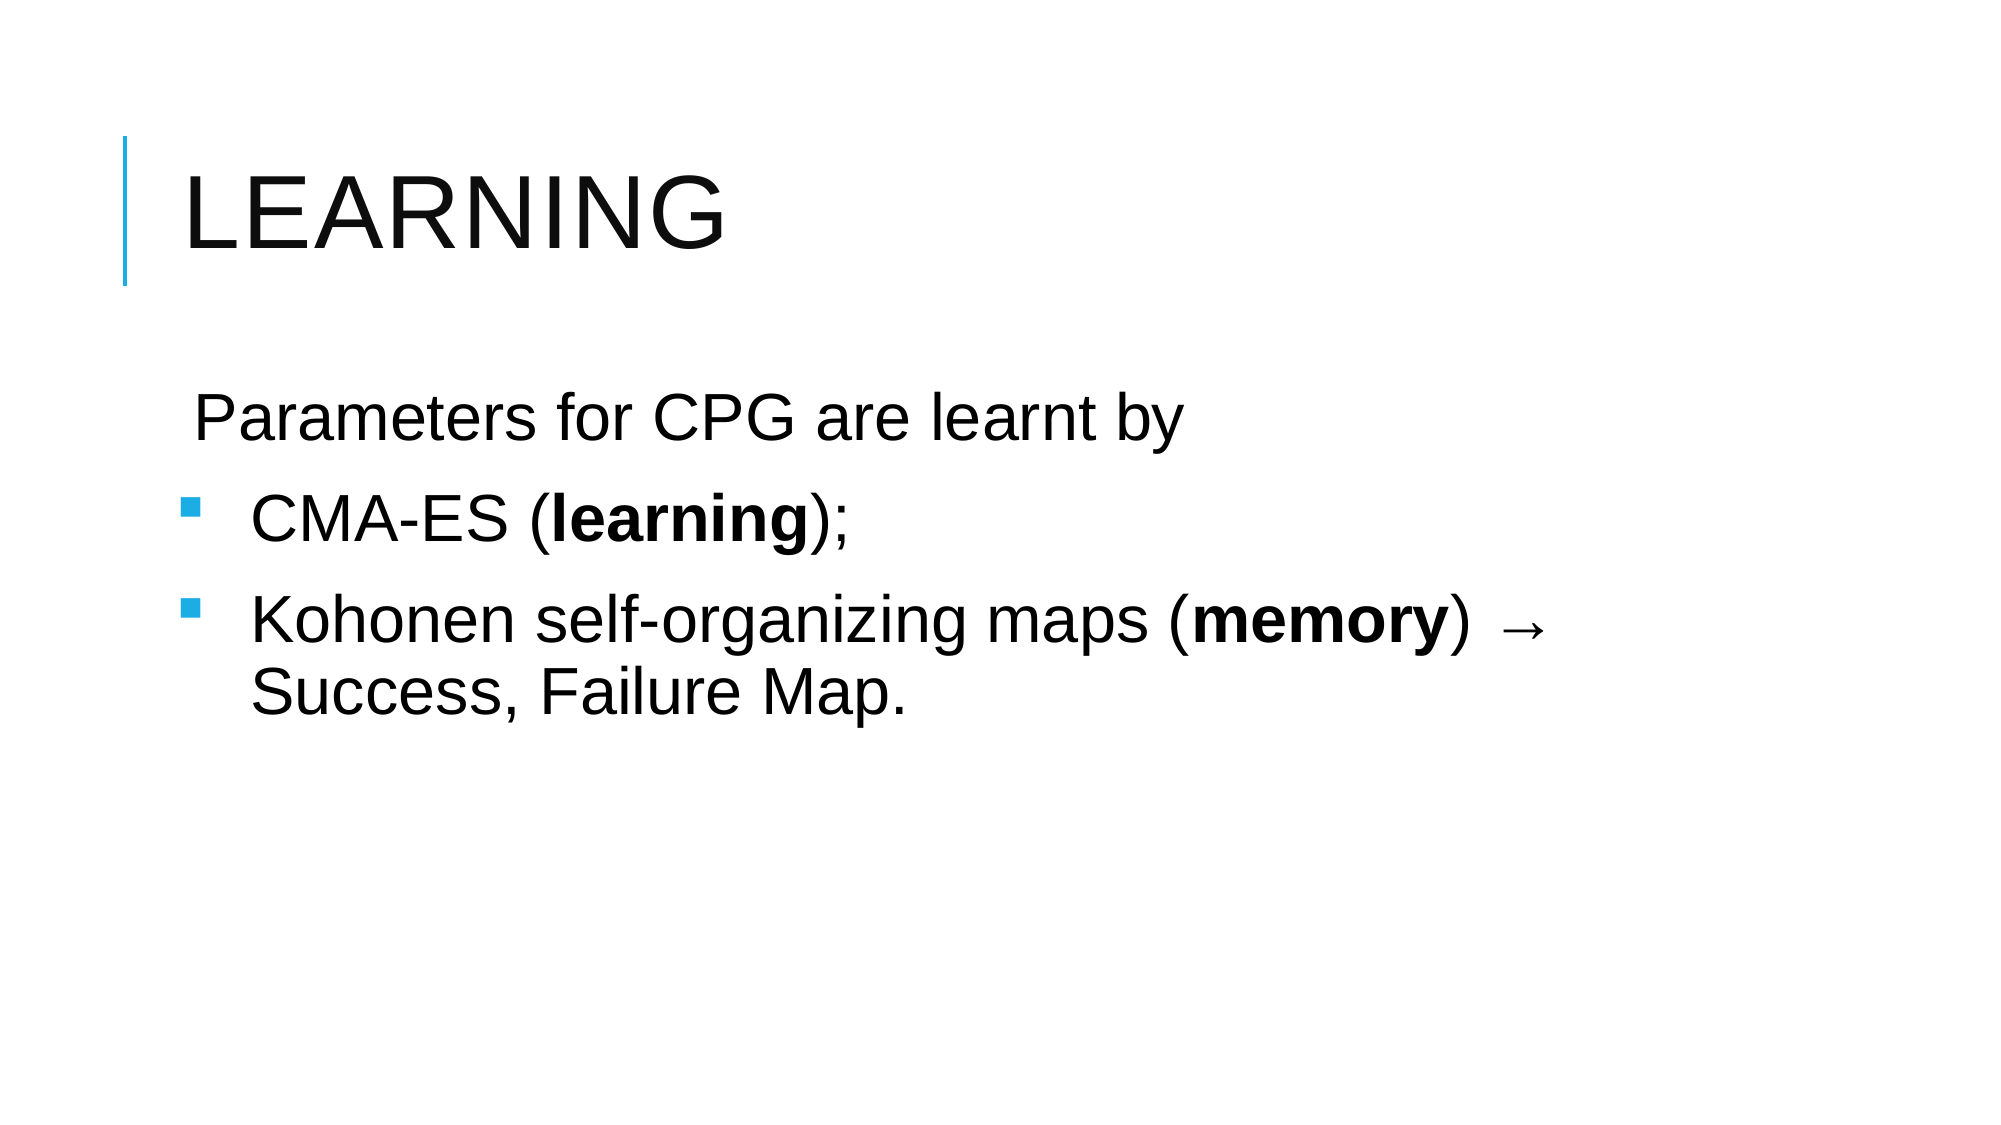

# Learning
Parameters for CPG are learnt by
CMA-ES (learning);
Kohonen self-organizing maps (memory) → Success, Failure Map.